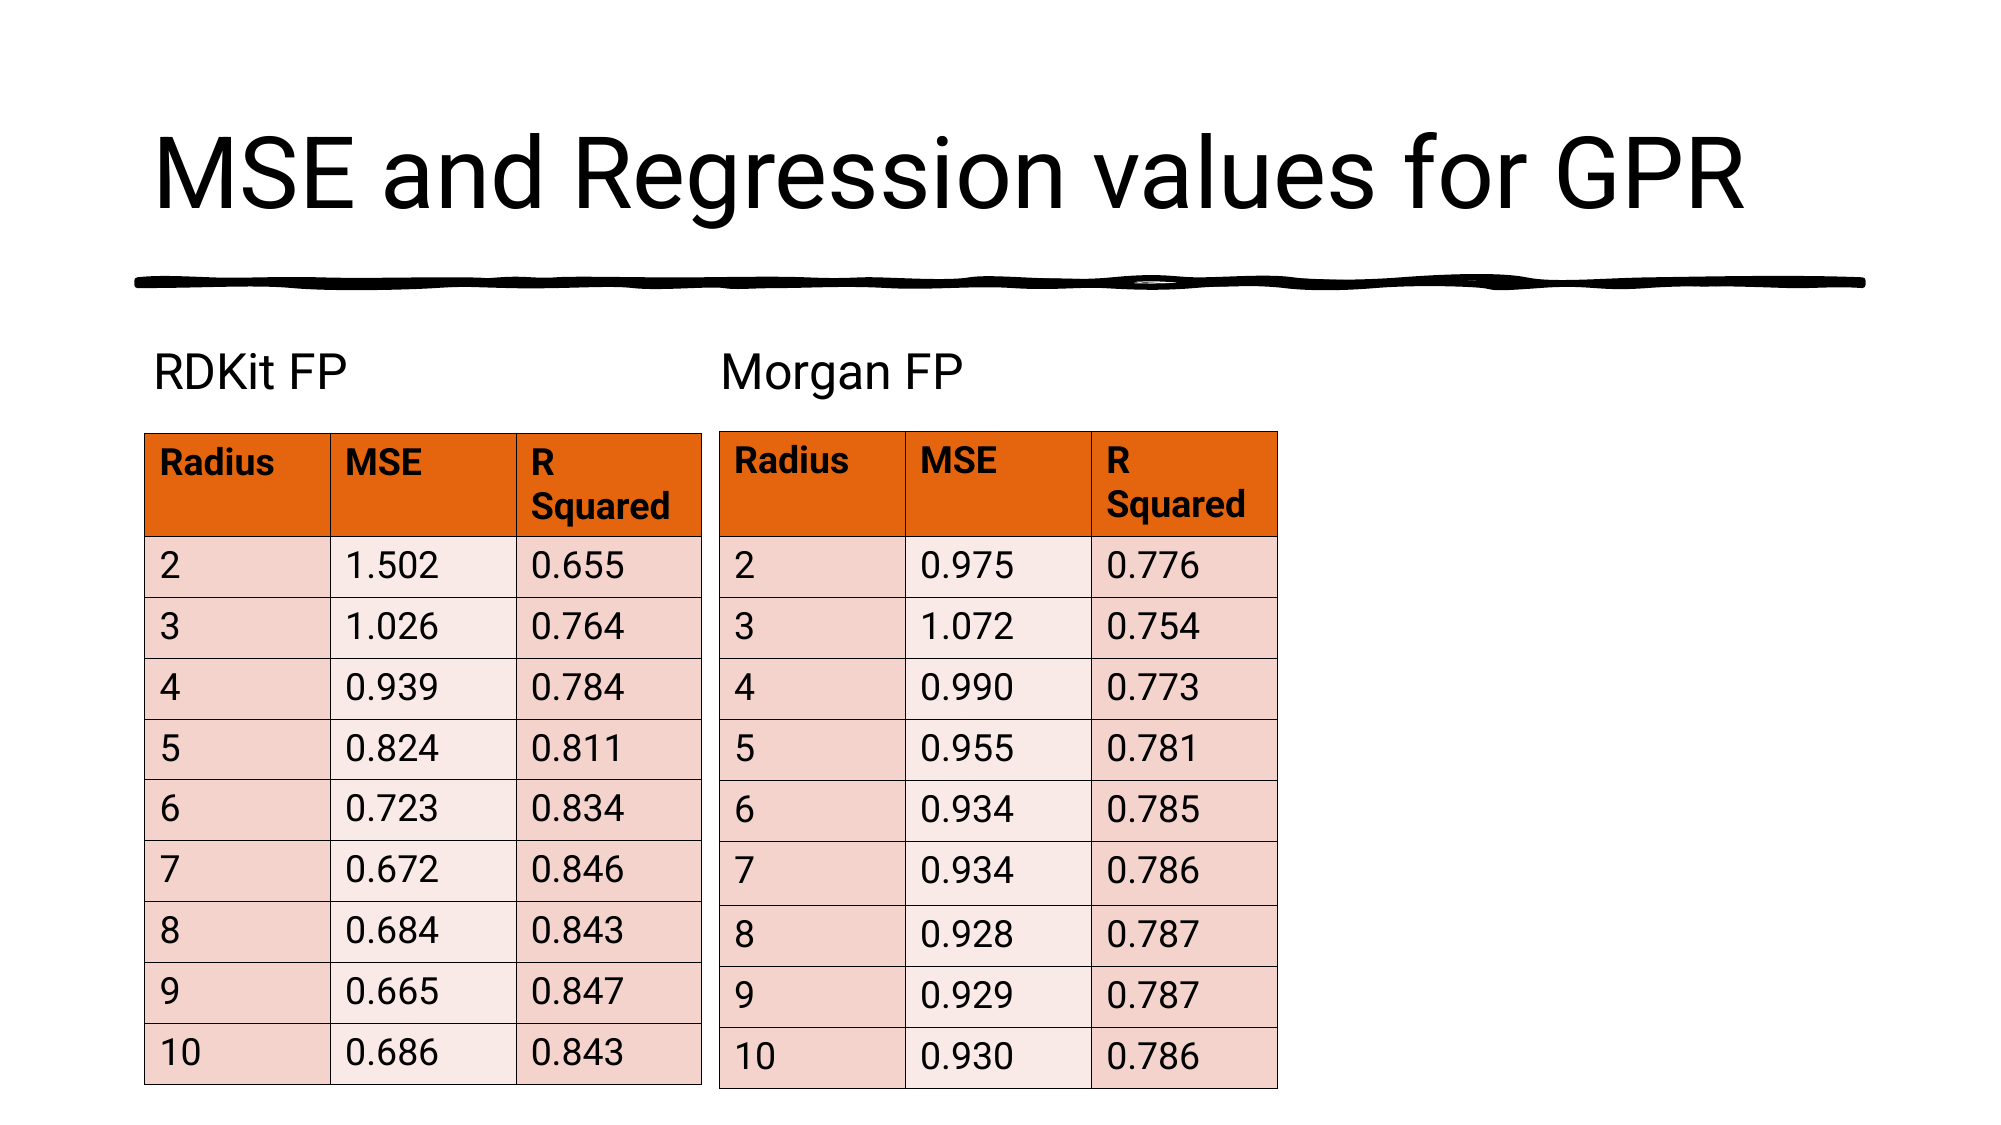

# MSE and Regression values for GPR
RDKit FP
Morgan FP
| Radius | MSE | R Squared |
| --- | --- | --- |
| 2 | 0.975 | 0.776 |
| 3 | 1.072 | 0.754 |
| 4 | 0.990 | 0.773 |
| 5 | 0.955 | 0.781 |
| 6 | 0.934 | 0.785 |
| 7 | 0.934 | 0.786 |
| 8 | 0.928 | 0.787 |
| 9 | 0.929 | 0.787 |
| 10 | 0.930 | 0.786 |
| Radius | MSE | R Squared |
| --- | --- | --- |
| 2 | 1.502 | 0.655 |
| 3 | 1.026 | 0.764 |
| 4 | 0.939 | 0.784 |
| 5 | 0.824 | 0.811 |
| 6 | 0.723 | 0.834 |
| 7 | 0.672 | 0.846 |
| 8 | 0.684 | 0.843 |
| 9 | 0.665 | 0.847 |
| 10 | 0.686 | 0.843 |